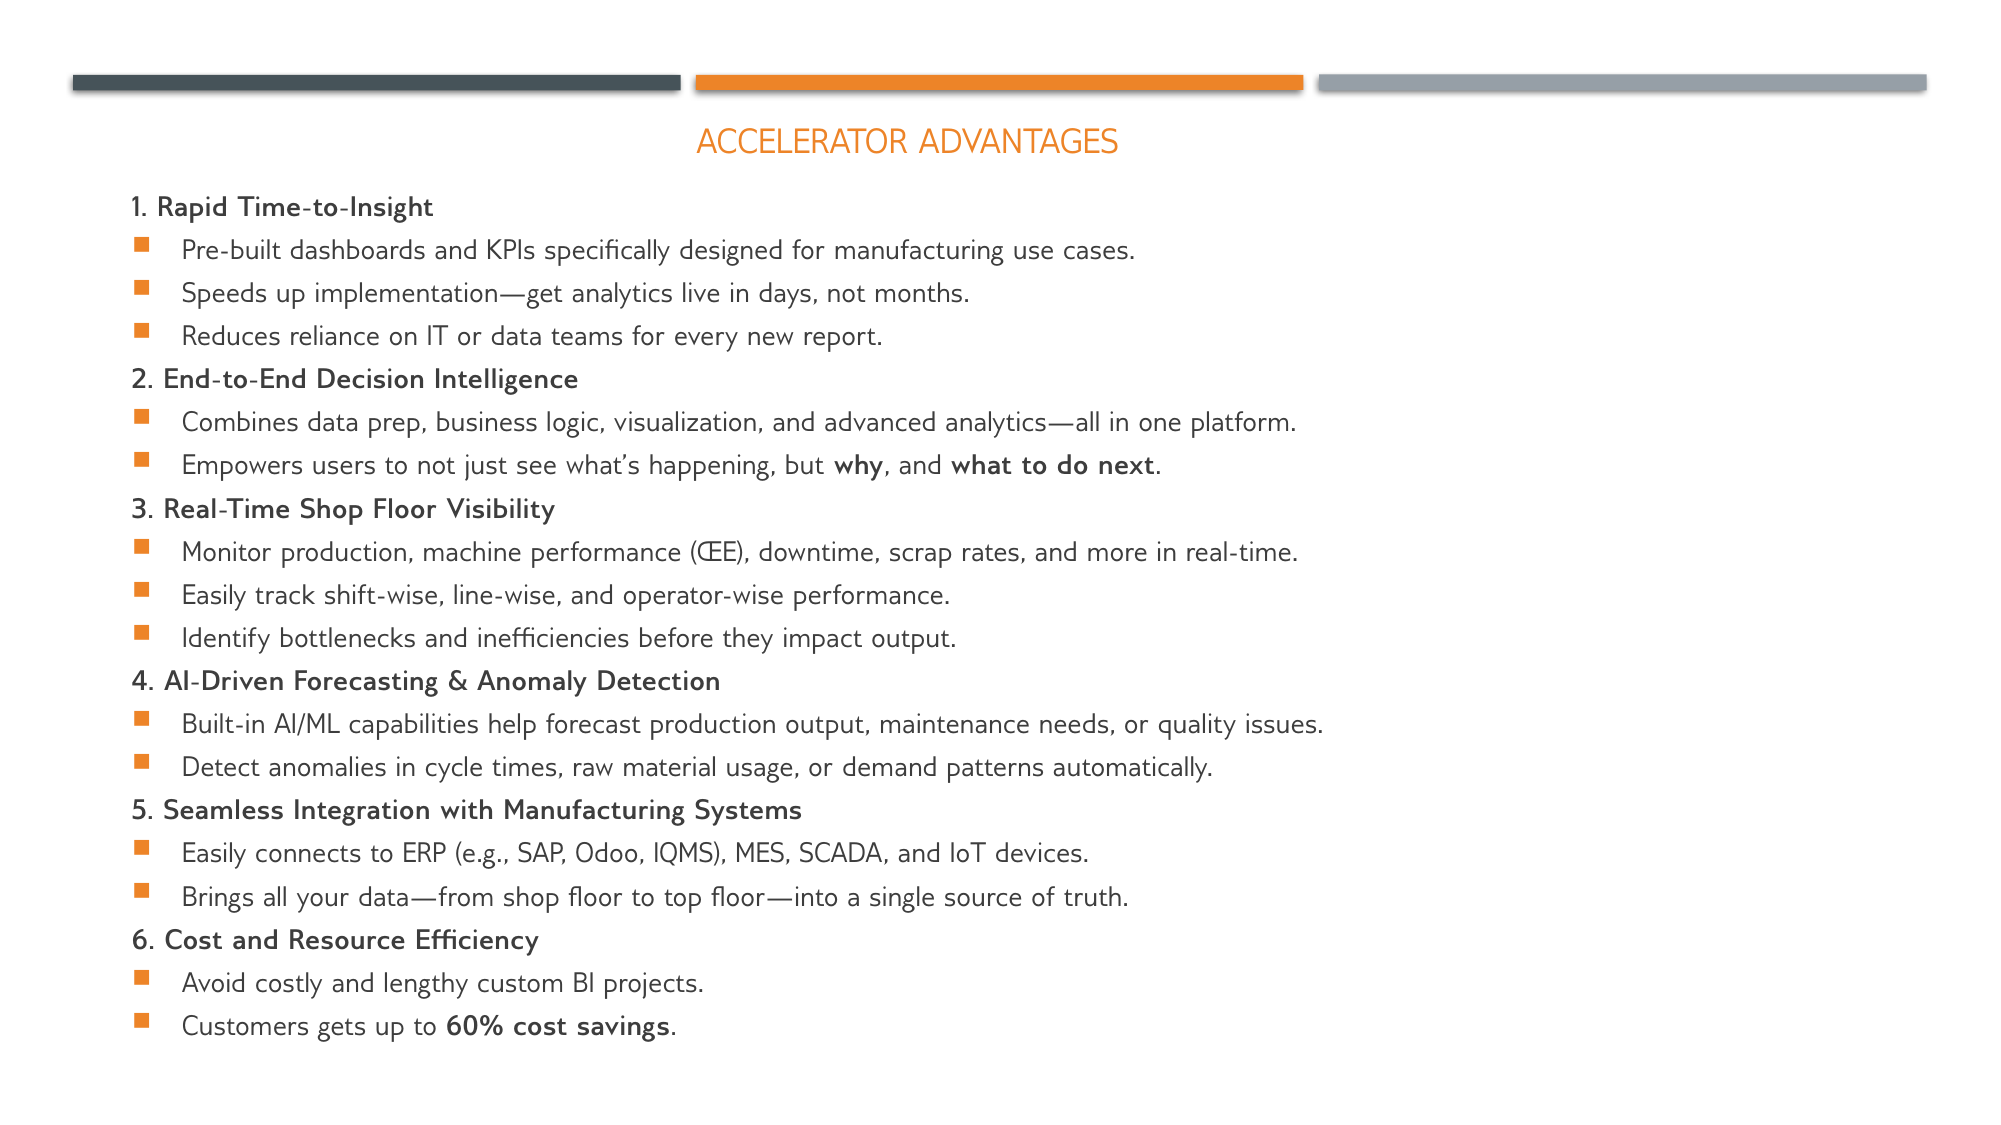

# Accelerator advantages
1. Rapid Time-to-Insight
Pre-built dashboards and KPIs specifically designed for manufacturing use cases.
Speeds up implementation—get analytics live in days, not months.
Reduces reliance on IT or data teams for every new report.
2. End-to-End Decision Intelligence
Combines data prep, business logic, visualization, and advanced analytics—all in one platform.
Empowers users to not just see what’s happening, but why, and what to do next.
3. Real-Time Shop Floor Visibility
Monitor production, machine performance (OEE), downtime, scrap rates, and more in real-time.
Easily track shift-wise, line-wise, and operator-wise performance.
Identify bottlenecks and inefficiencies before they impact output.
4. AI-Driven Forecasting & Anomaly Detection
Built-in AI/ML capabilities help forecast production output, maintenance needs, or quality issues.
Detect anomalies in cycle times, raw material usage, or demand patterns automatically.
5. Seamless Integration with Manufacturing Systems
Easily connects to ERP (e.g., SAP, Odoo, IQMS), MES, SCADA, and IoT devices.
Brings all your data—from shop floor to top floor—into a single source of truth.
6. Cost and Resource Efficiency
Avoid costly and lengthy custom BI projects.
Customers gets up to 60% cost savings.